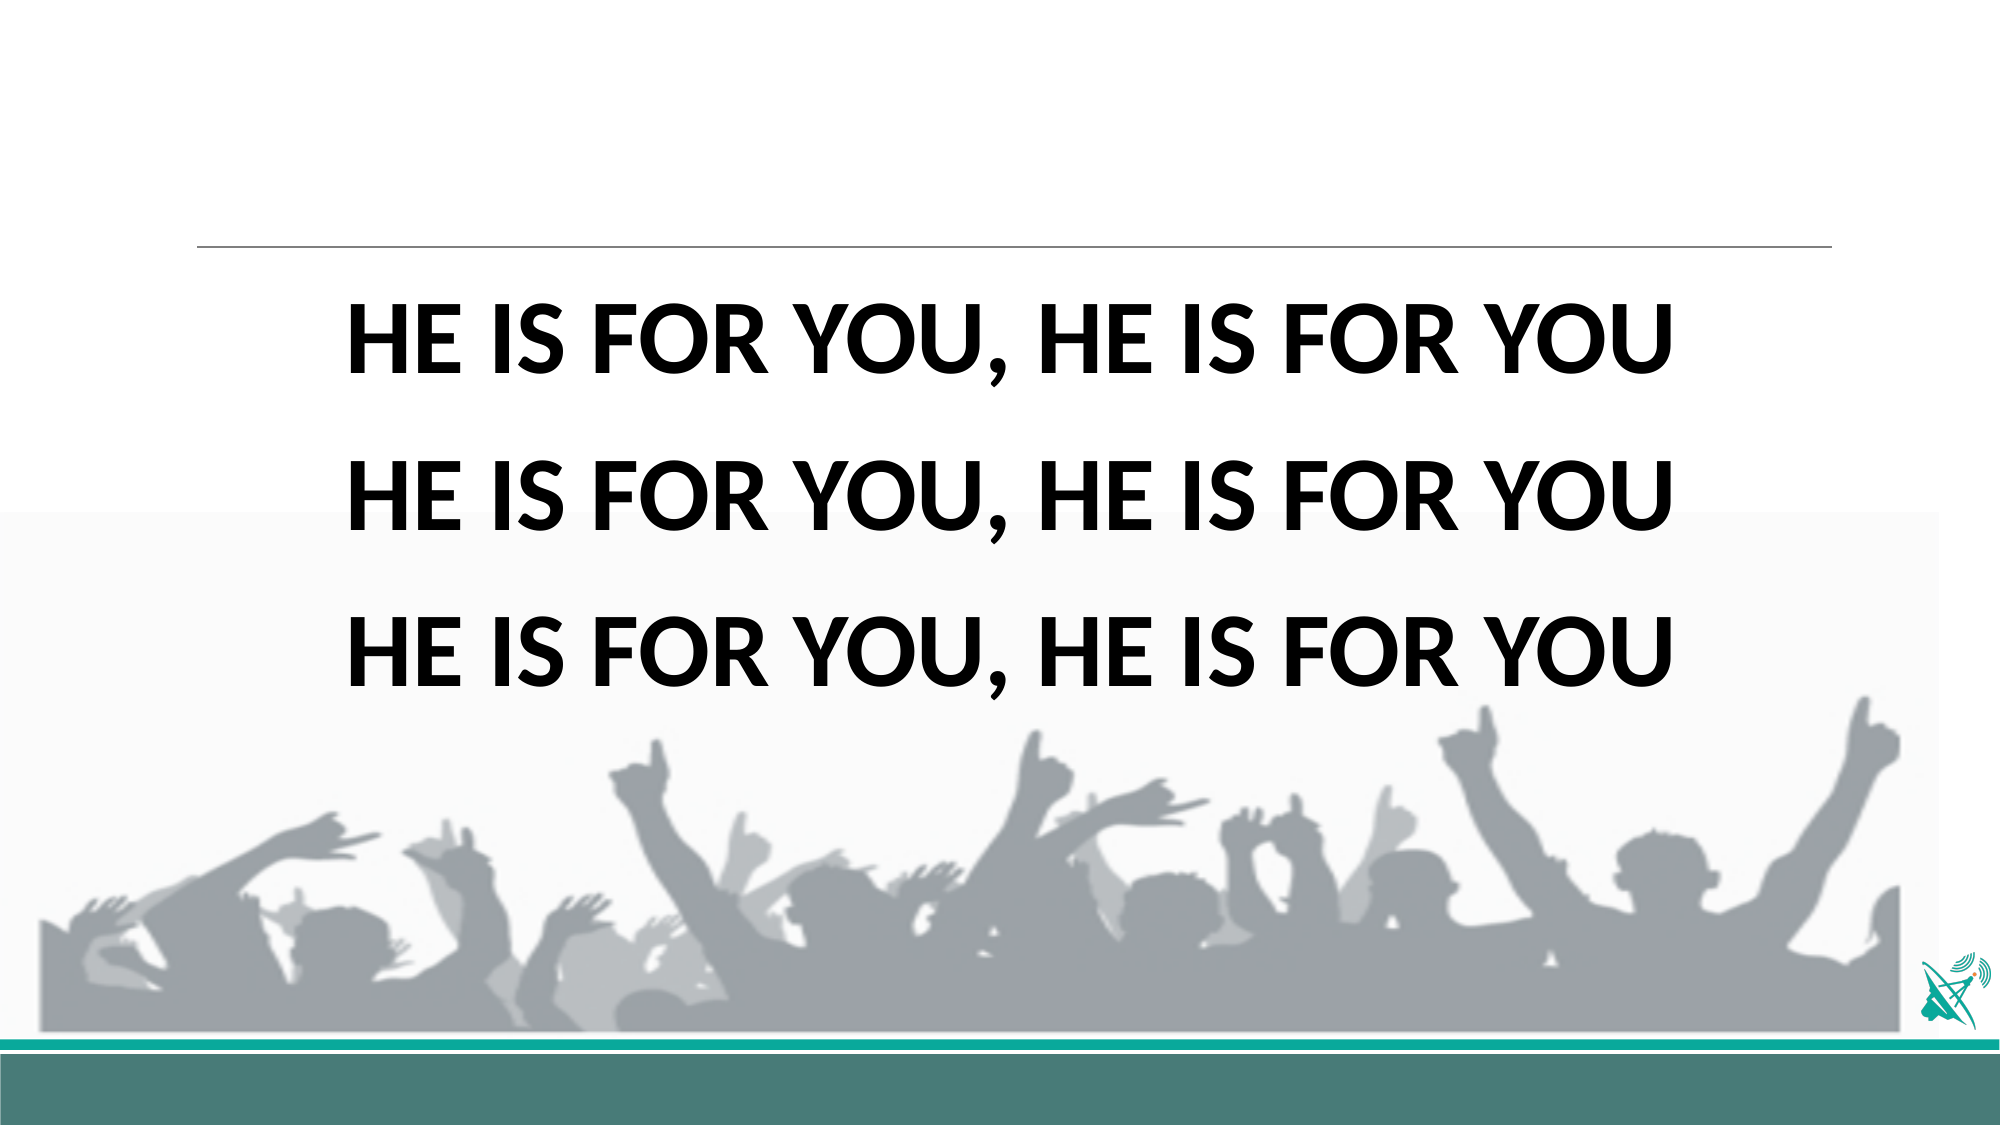

HE IS FOR YOU, HE IS FOR YOU
HE IS FOR YOU, HE IS FOR YOU
HE IS FOR YOU, HE IS FOR YOU